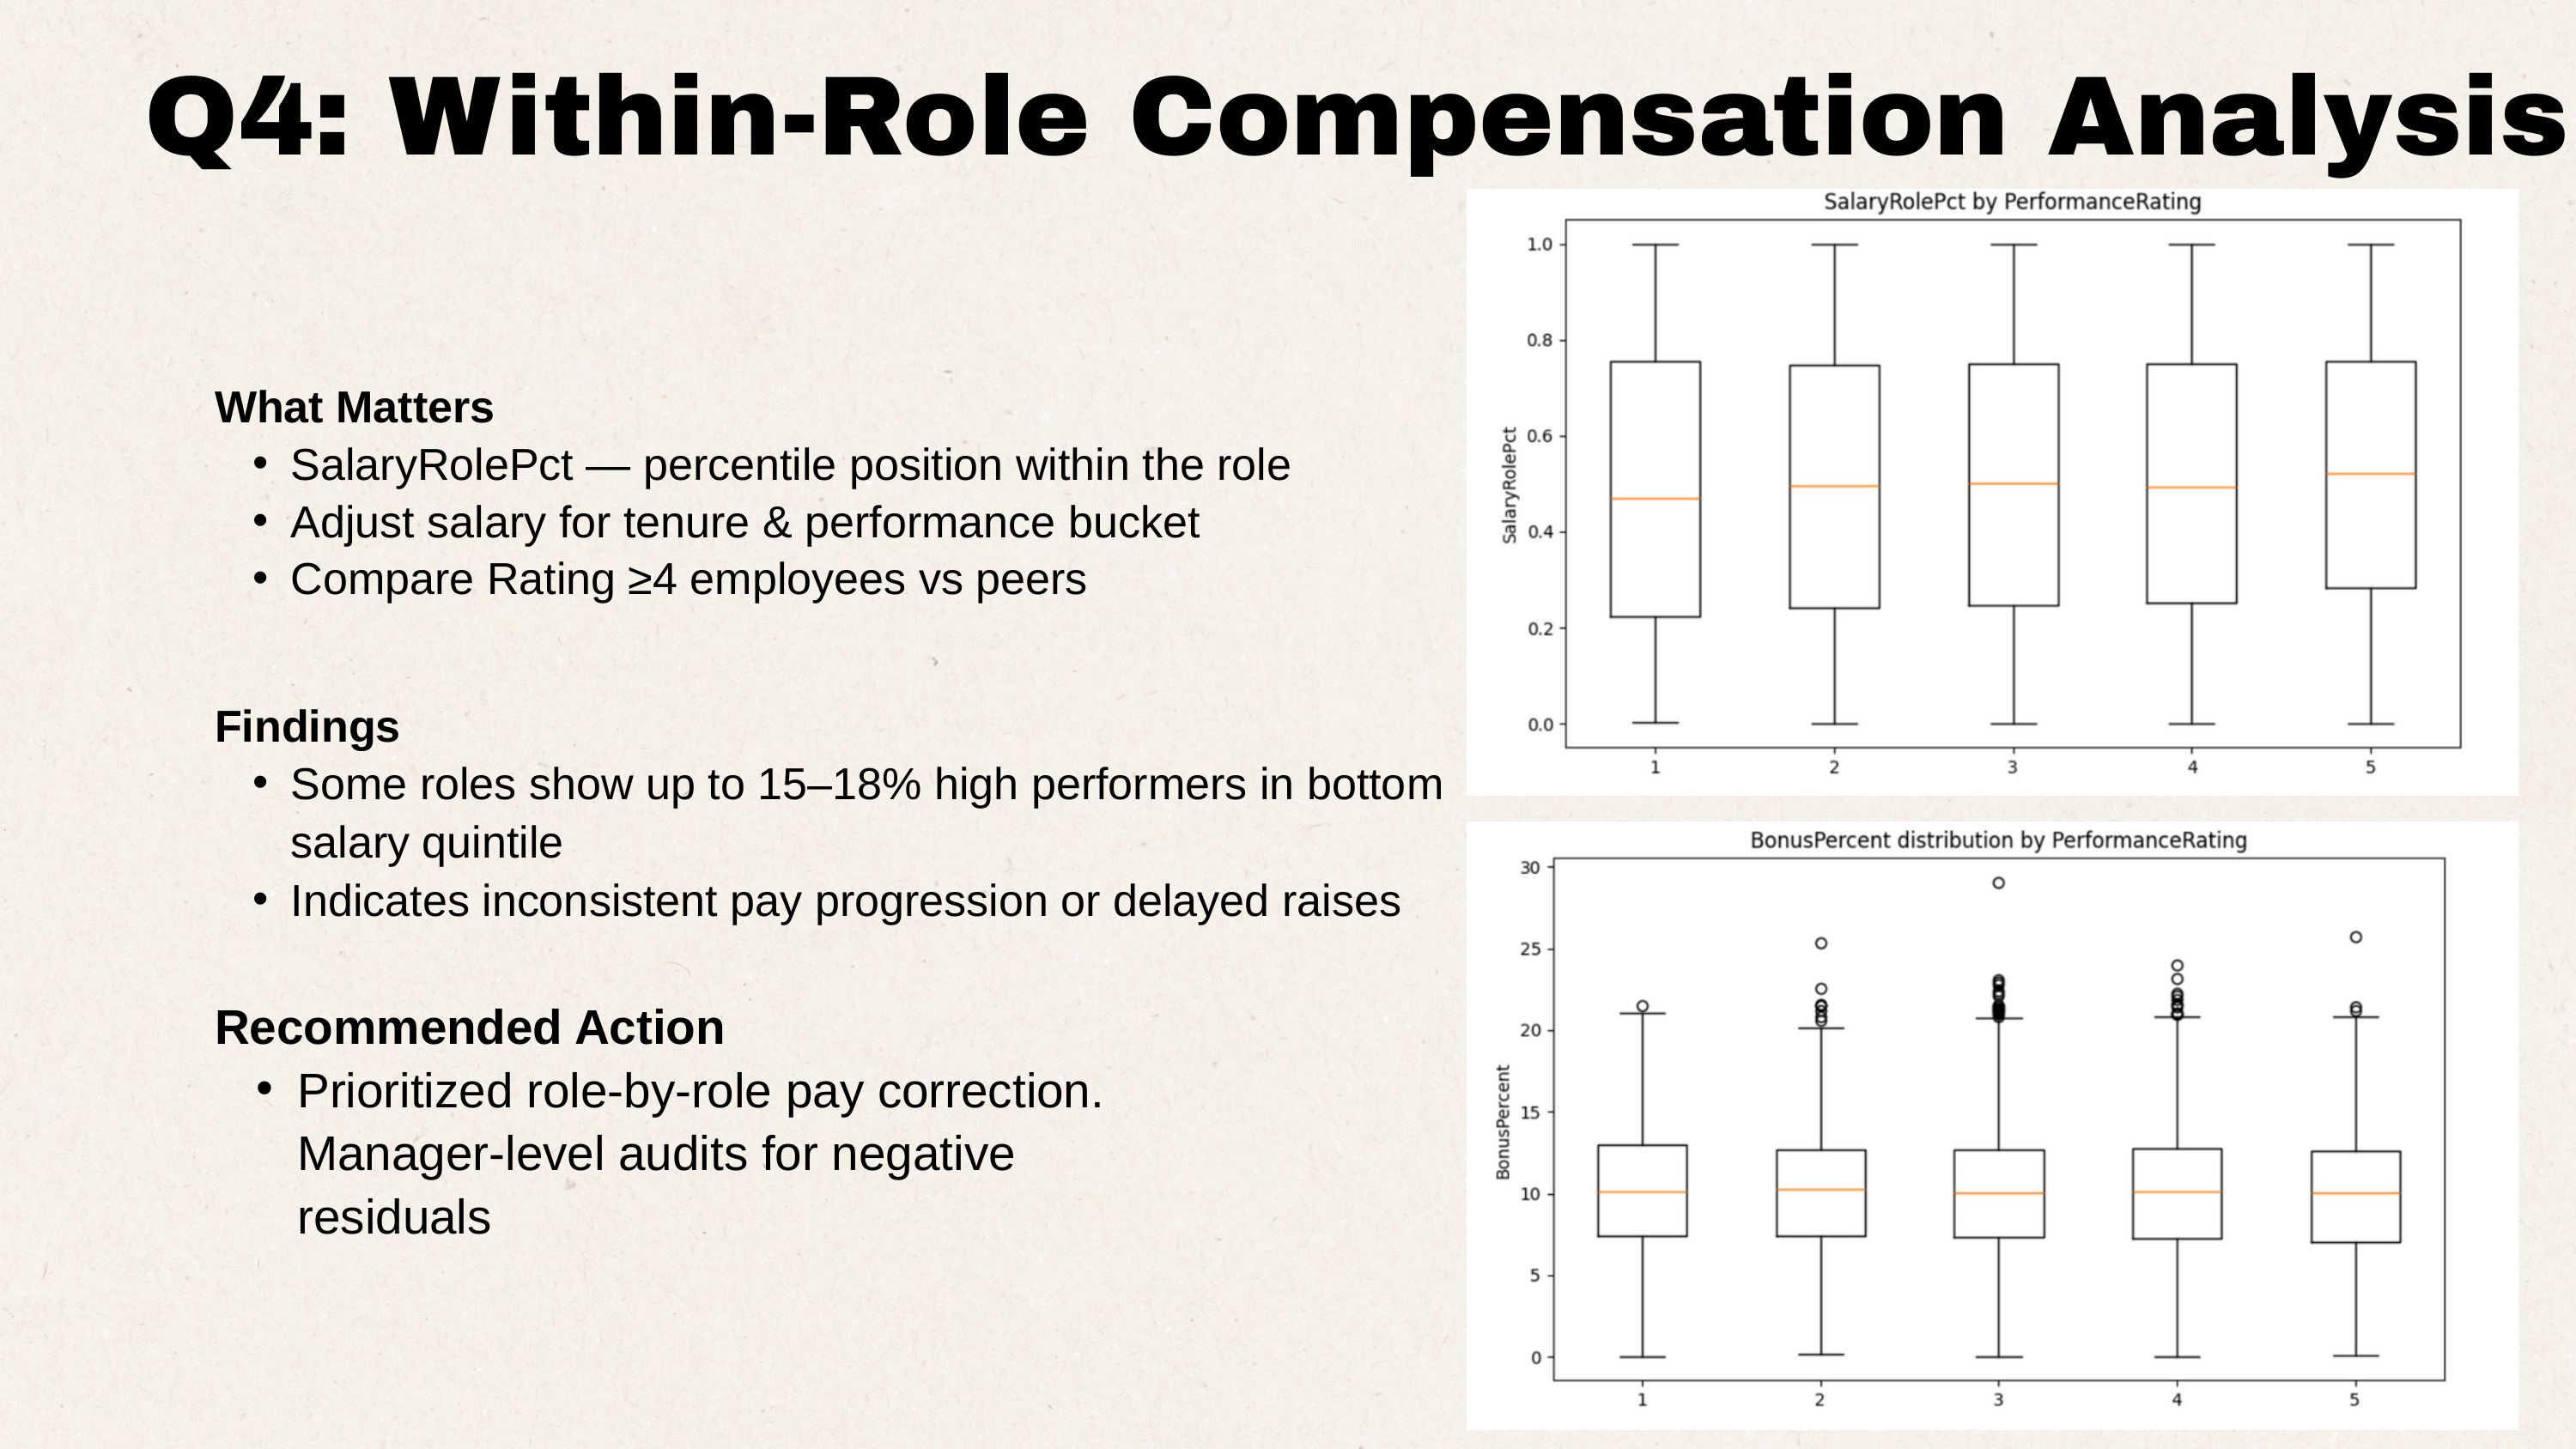

Q4: Within-Role Compensation Analysis

What Matters
SalaryRolePct — percentile position within the role
Adjust salary for tenure & performance bucket
Compare Rating ≥4 employees vs peers

Findings
Some roles show up to 15–18% high performers in bottom salary quintile
Indicates inconsistent pay progression or delayed raises

Recommended Action
Prioritized role-by-role pay correction. Manager-level audits for negative residuals